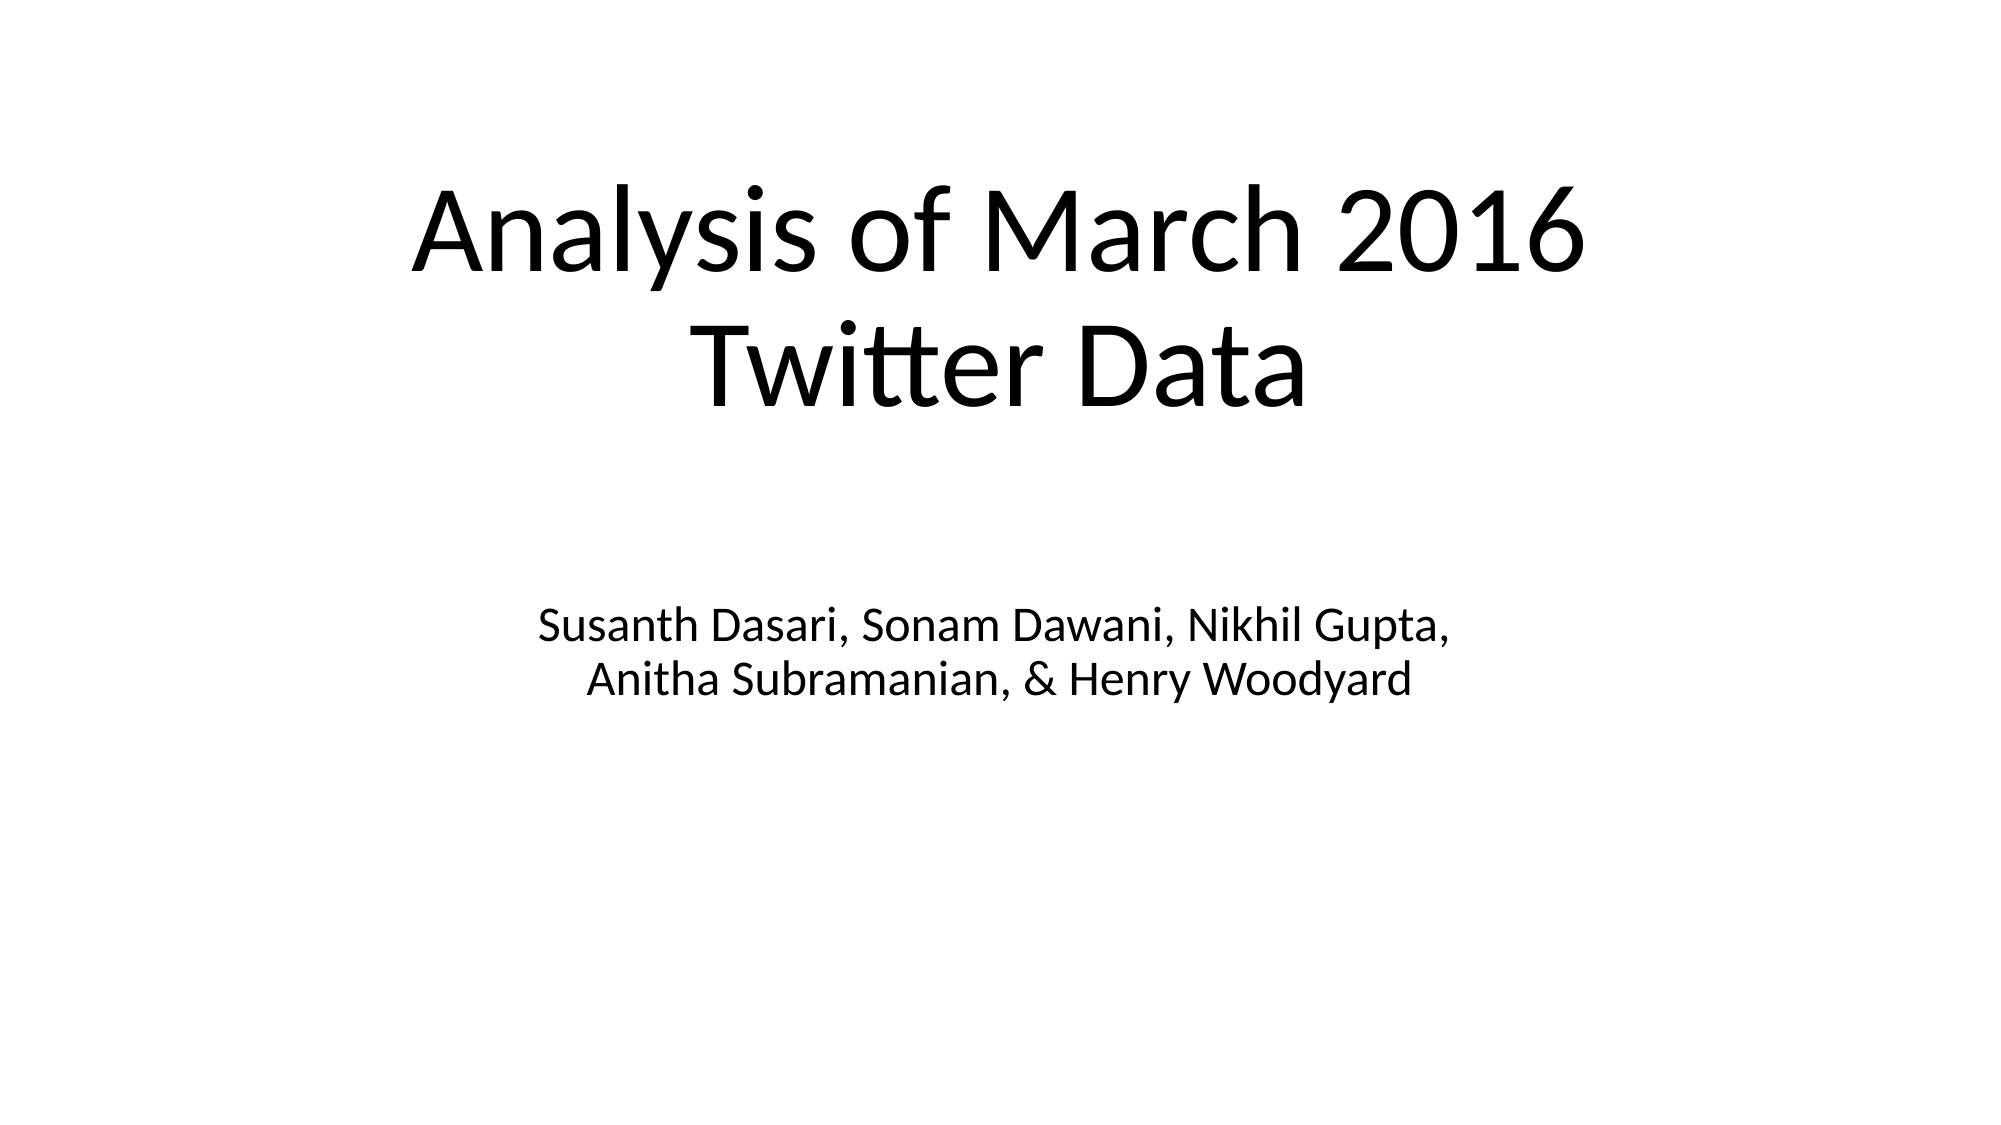

# Analysis of March 2016 Twitter Data

Susanth Dasari, Sonam Dawani, Nikhil Gupta,
Anitha Subramanian, & Henry Woodyard